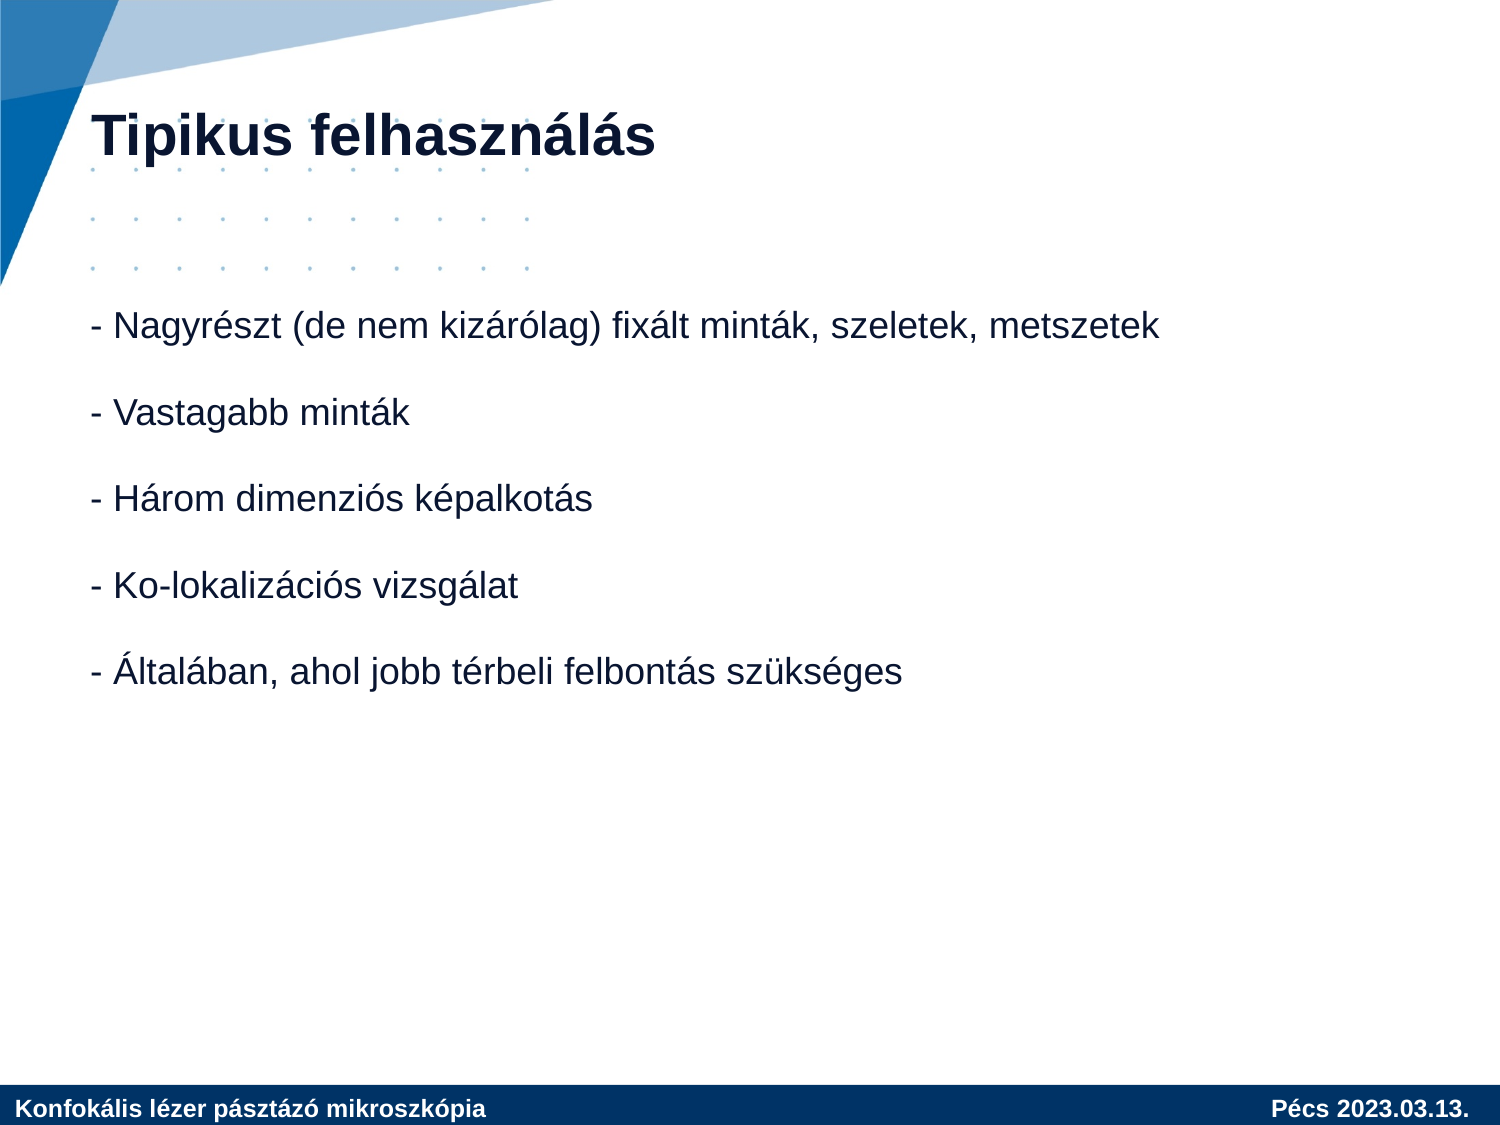

Tipikus felhasználás
 - Nagyrészt (de nem kizárólag) fixált minták, szeletek, metszetek

 - Vastagabb minták

 - Három dimenziós képalkotás

 - Ko-lokalizációs vizsgálat

 - Általában, ahol jobb térbeli felbontás szükséges